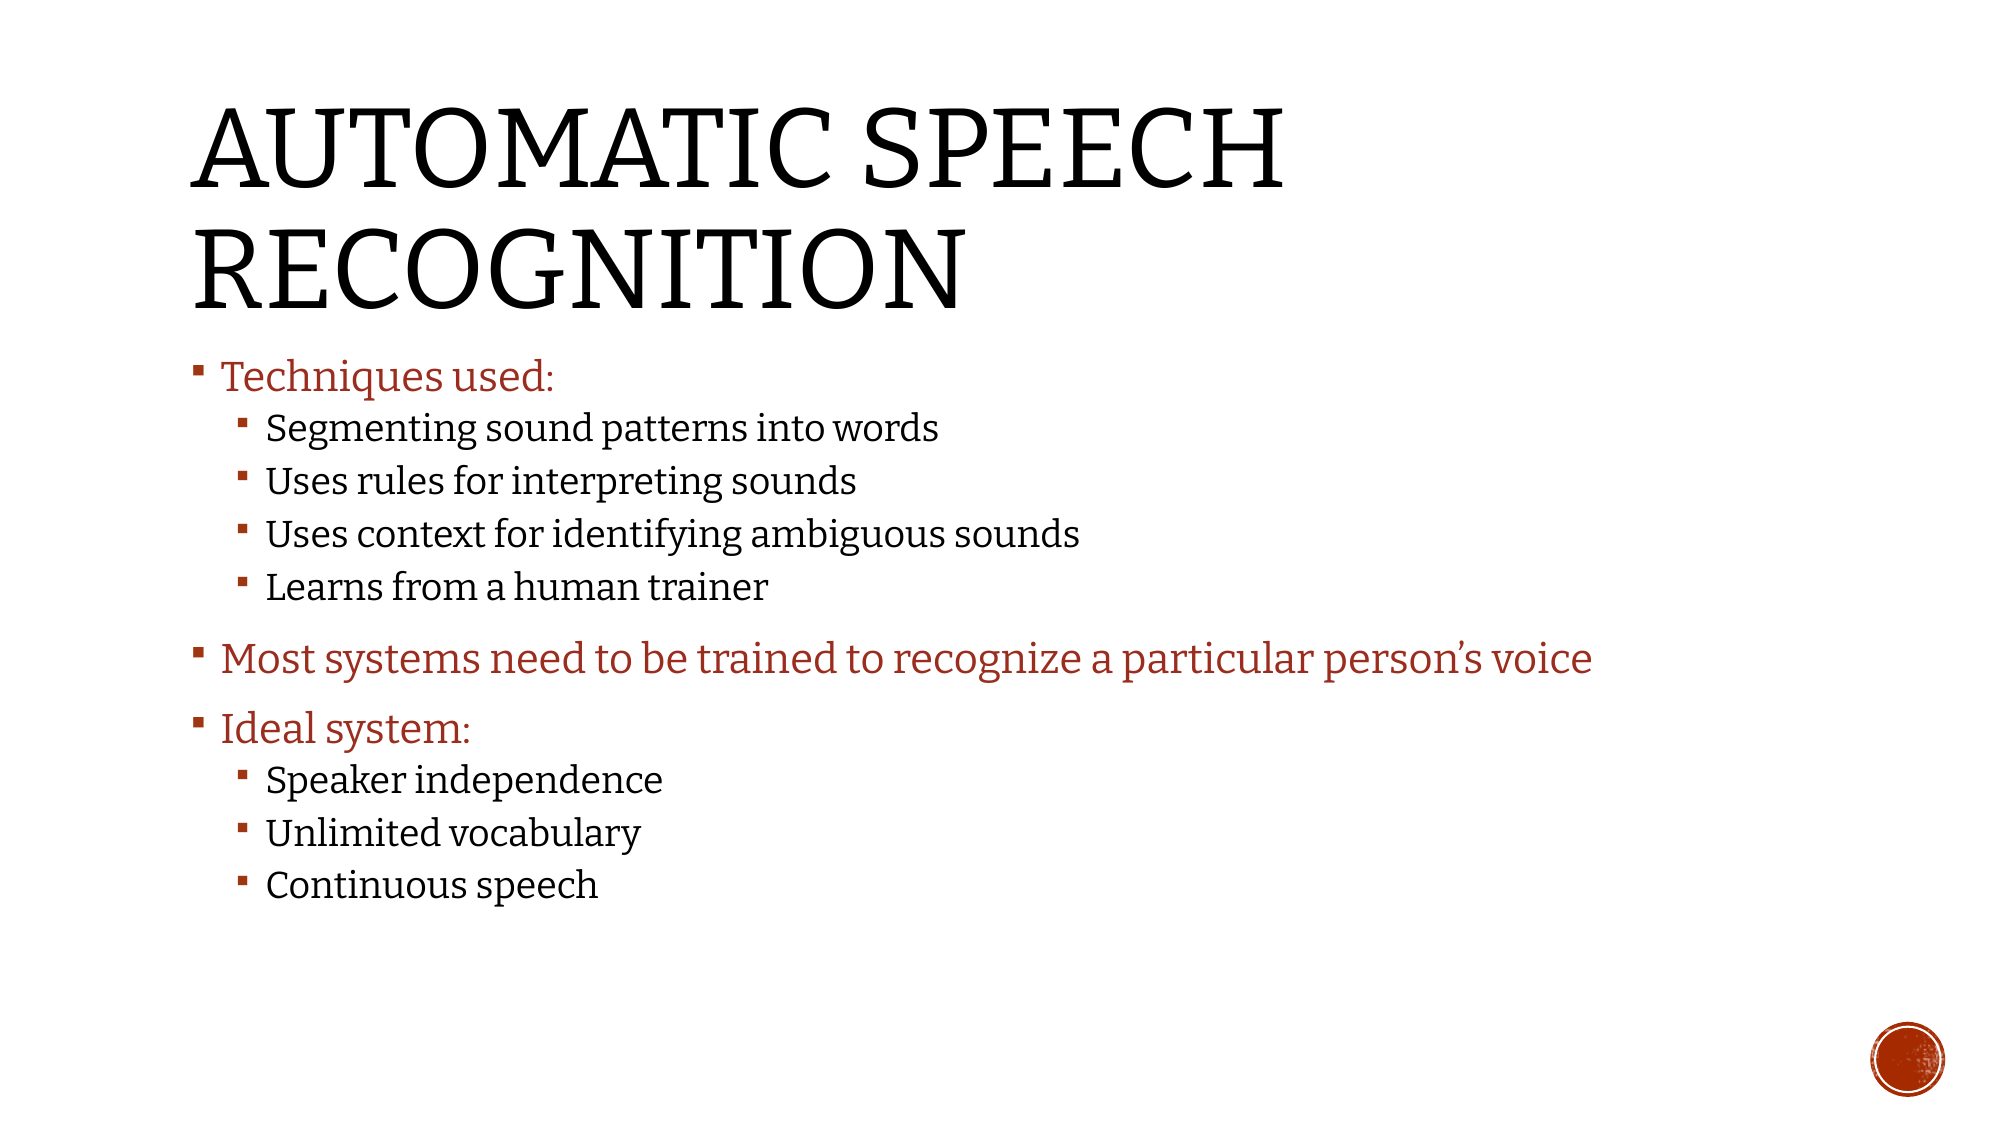

# Automatic Speech Recognition
Techniques used:
Segmenting sound patterns into words
Uses rules for interpreting sounds
Uses context for identifying ambiguous sounds
Learns from a human trainer
Most systems need to be trained to recognize a particular person’s voice
Ideal system:
Speaker independence
Unlimited vocabulary
Continuous speech